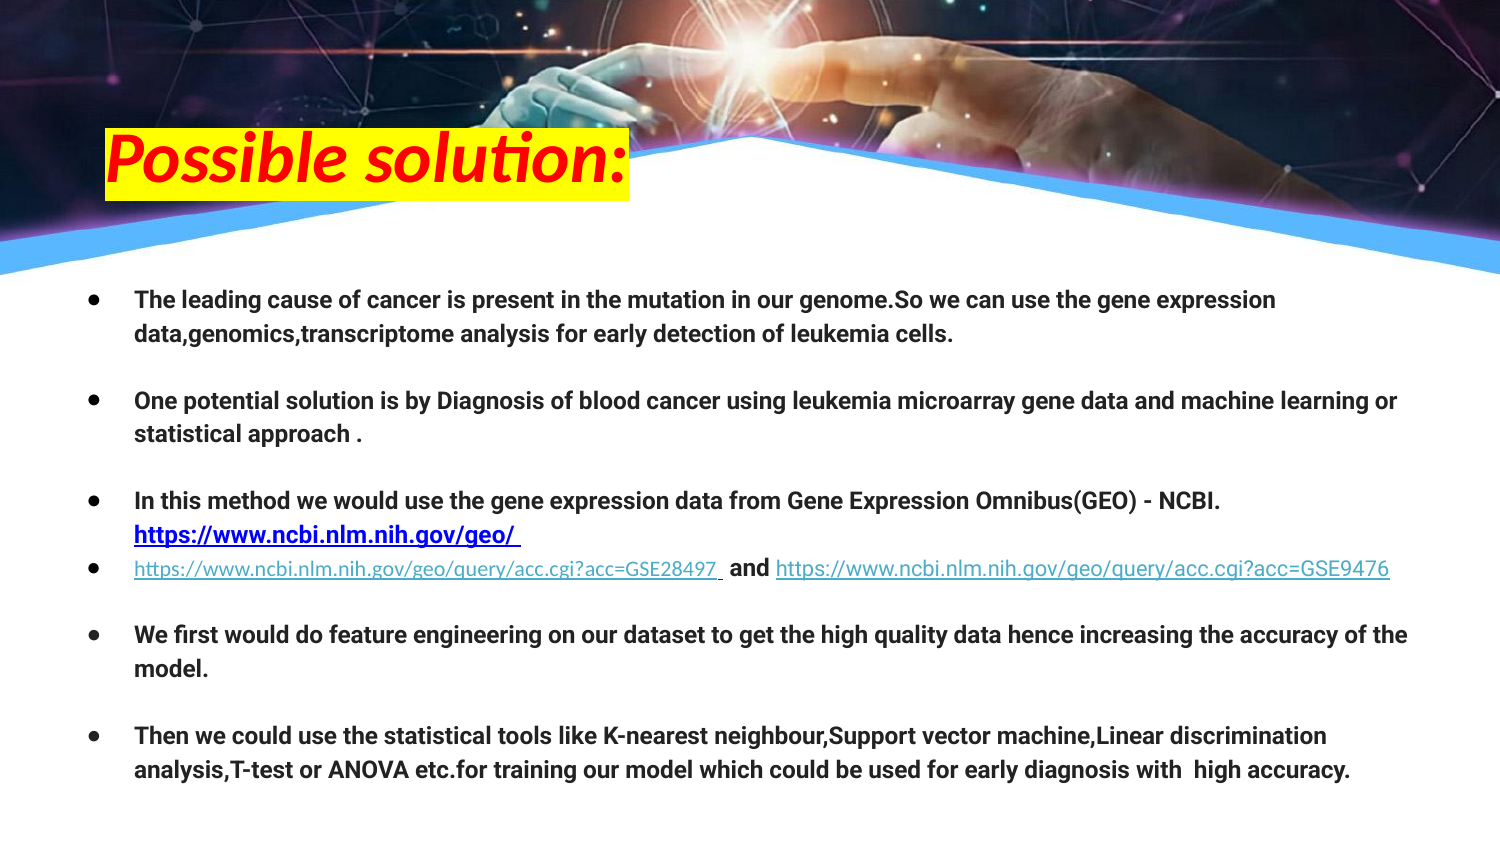

Possible solution:
The leading cause of cancer is present in the mutation in our genome.So we can use the gene expression data,genomics,transcriptome analysis for early detection of leukemia cells.

One potential solution is by Diagnosis of blood cancer using leukemia microarray gene data and machine learning or statistical approach .

In this method we would use the gene expression data from Gene Expression Omnibus(GEO) - NCBI. https://www.ncbi.nlm.nih.gov/geo/
https://www.ncbi.nlm.nih.gov/geo/query/acc.cgi?acc=GSE28497  and https://www.ncbi.nlm.nih.gov/geo/query/acc.cgi?acc=GSE9476

We first would do feature engineering on our dataset to get the high quality data hence increasing the accuracy of the model.

Then we could use the statistical tools like K-nearest neighbour,Support vector machine,Linear discrimination analysis,T-test or ANOVA etc.for training our model which could be used for early diagnosis with  high accuracy.